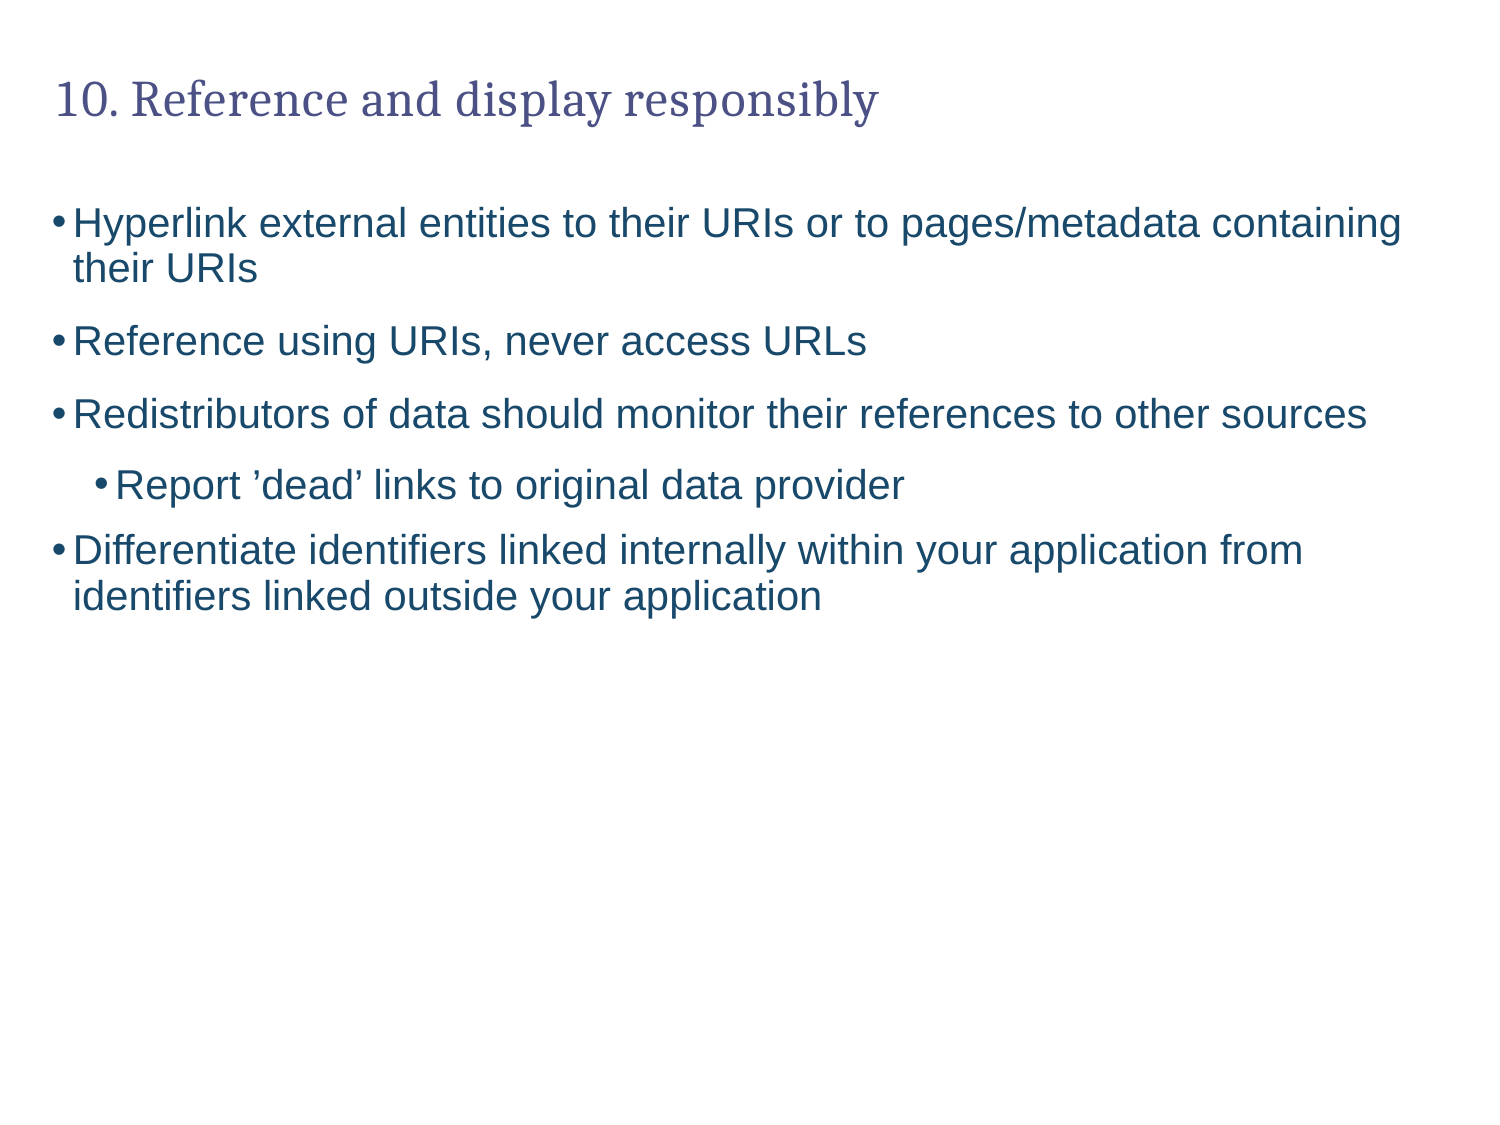

# 10. Reference and display responsibly
Hyperlink external entities to their URIs or to pages/metadata containing their URIs
Reference using URIs, never access URLs
Redistributors of data should monitor their references to other sources
Report ’dead’ links to original data provider
Differentiate identifiers linked internally within your application from identifiers linked outside your application